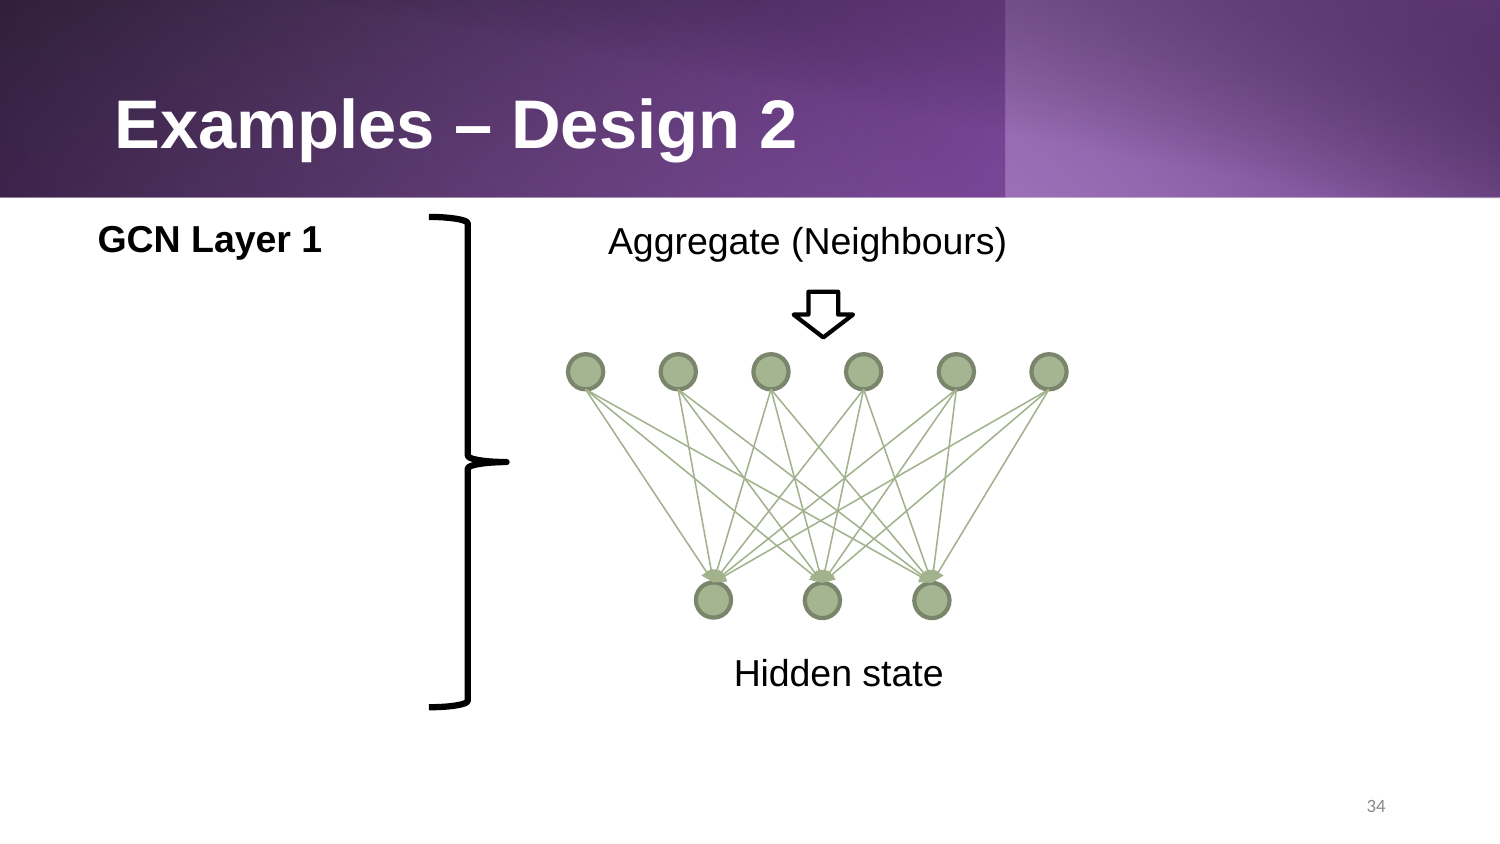

# Examples – Design 2
GCN Layer 1
Aggregate (Neighbours)

Hidden state
34